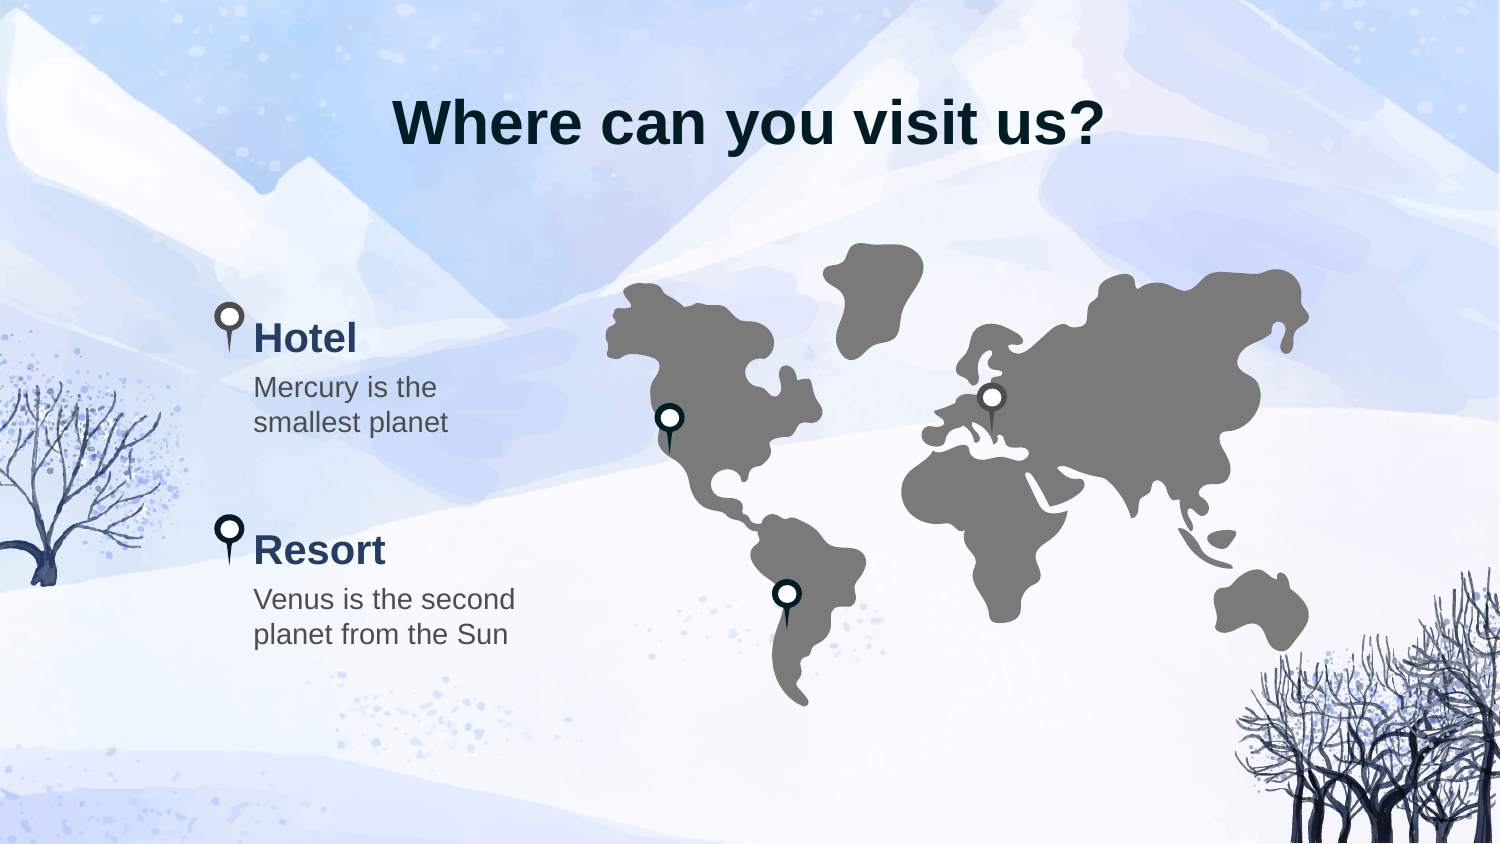

# Where can you visit us?

Hotel

Mercury is the smallest planet

Resort

Venus is the second planet from the Sun